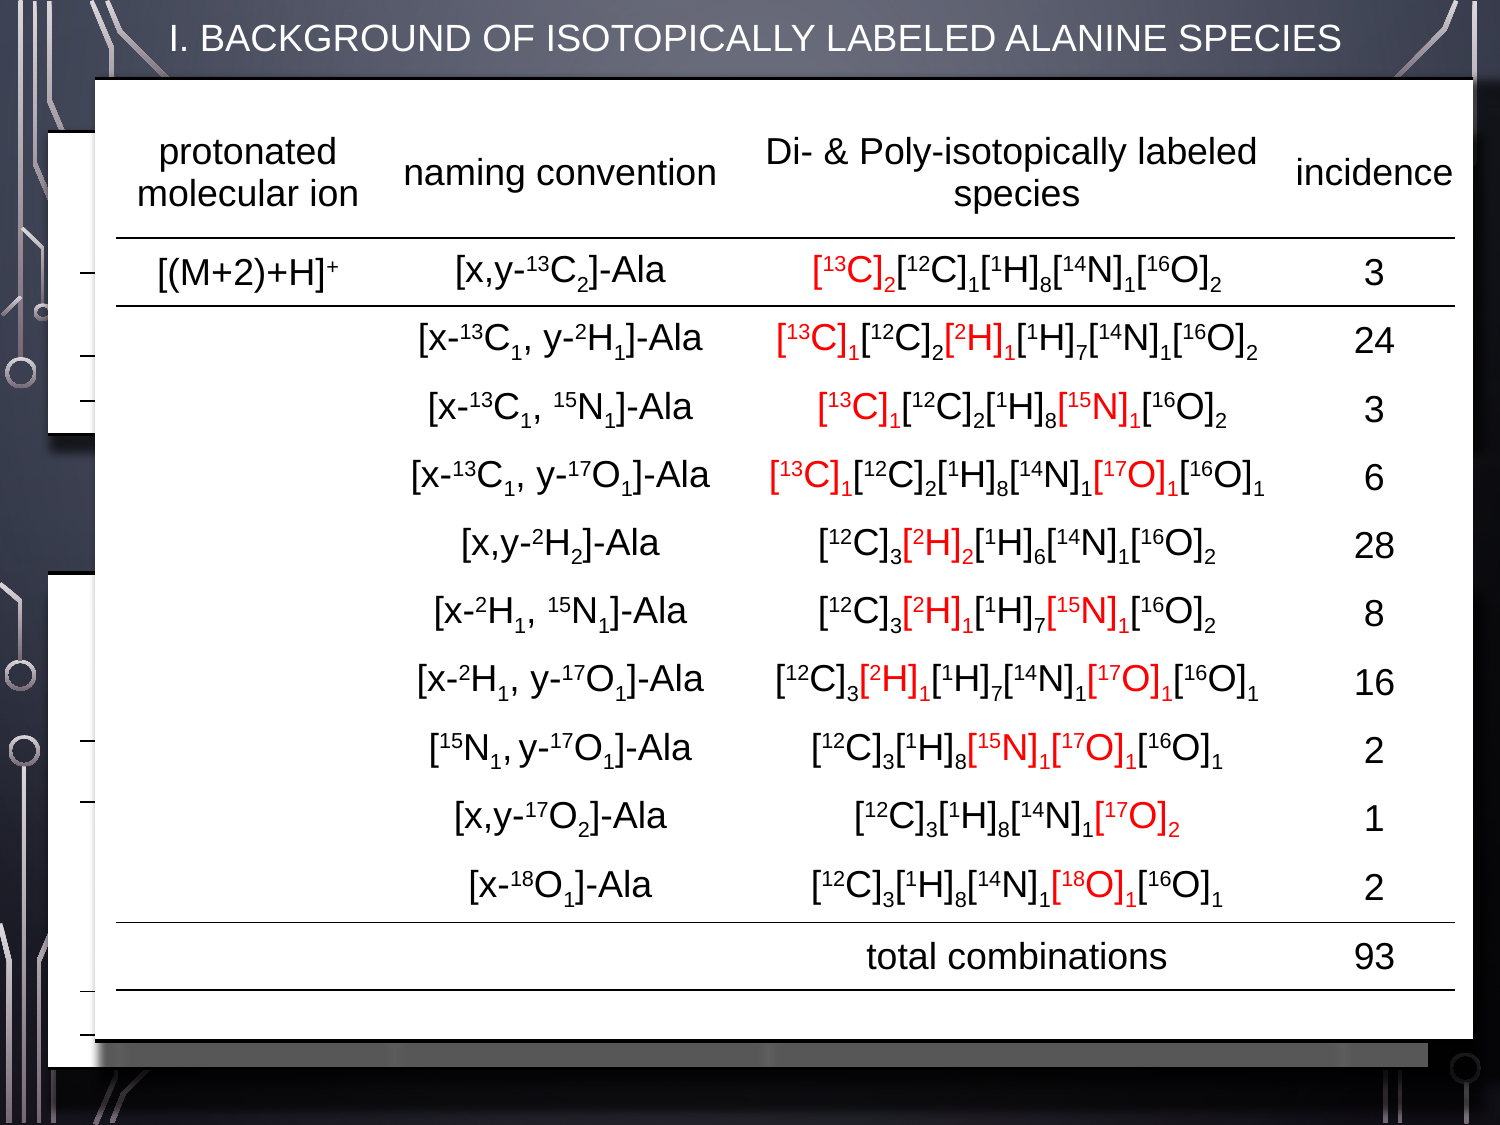

# I. Background of isotopically labeled alanine species
|  |  |  |  |  |  |
| --- | --- | --- | --- | --- | --- |
|  | protonated molecular ion | naming convention | Di- & Poly-isotopically labeled species | incidence |  |
|  | [(M+2)+H]+ | [x,y-13C2]-Ala | [13C]2[12C]1[1H]8[14N]1[16O]2 | 3 |  |
|  |  | [x-13C1, y-2H1]-Ala | [13C]1[12C]2[2H]1[1H]7[14N]1[16O]2 | 24 |  |
|  |  | [x-13C1, 15N1]-Ala | [13C]1[12C]2[1H]8[15N]1[16O]2 | 3 |  |
|  |  | [x-13C1, y-17O1]-Ala | [13C]1[12C]2[1H]8[14N]1[17O]1[16O]1 | 6 |  |
|  |  | [x,y-2H2]-Ala | [12C]3[2H]2[1H]6[14N]1[16O]2 | 28 |  |
|  |  | [x-2H1, 15N1]-Ala | [12C]3[2H]1[1H]7[15N]1[16O]2 | 8 |  |
|  |  | [x-2H1, y-17O1]-Ala | [12C]3[2H]1[1H]7[14N]1[17O]1[16O]1 | 16 |  |
|  |  | [15N1, y-17O1]-Ala | [12C]3[1H]8[15N]1[17O]1[16O]1 | 2 |  |
|  |  | [x,y-17O2]-Ala | [12C]3[1H]8[14N]1[17O]2 | 1 |  |
|  |  | [x-18O1]-Ala | [12C]3[1H]8[14N]1[18O]1[16O]1 | 2 |  |
|  |  |  | total combinations | 93 |  |
|  |  |  |  |  |  |
|  |  |  |  |  |  |
| --- | --- | --- | --- | --- | --- |
|  | protonated molecular ion | naming convention | monoisotopic species | incidence |  |
|  | [(M+0)+H]+ | Ala | [12C]3[1H]8[14N]1[16O]2 | 1 |  |
|  |  |  | total combinations | 1 |  |
|  |  |  |  |  |  |
|  |  |  |  |  |  |
| --- | --- | --- | --- | --- | --- |
|  | protonated molecular ion | naming convention | Di-isotopically labeled species | incidence |  |
|  | [(M+1)+H]+ | [x-13C1]-Ala | [13C]1[12C]2[1H]8[14N]1[16O]2 | 3 |  |
|  |  | [x-2H1]-Ala | [12C]3[2H]1[1H]7[14N]1[16O]2 | 8 |  |
|  |  | [15N1]-Ala | [12C]3[1H]815[N]1[16O]2 | 1 |  |
|  |  | [x-17O1]-Ala | [12C]3[1H]8[14N]1[17O]1[16O]2 | 2 |  |
|  |  |  | total combinations | 14 |  |
|  |  |  |  |  |  |